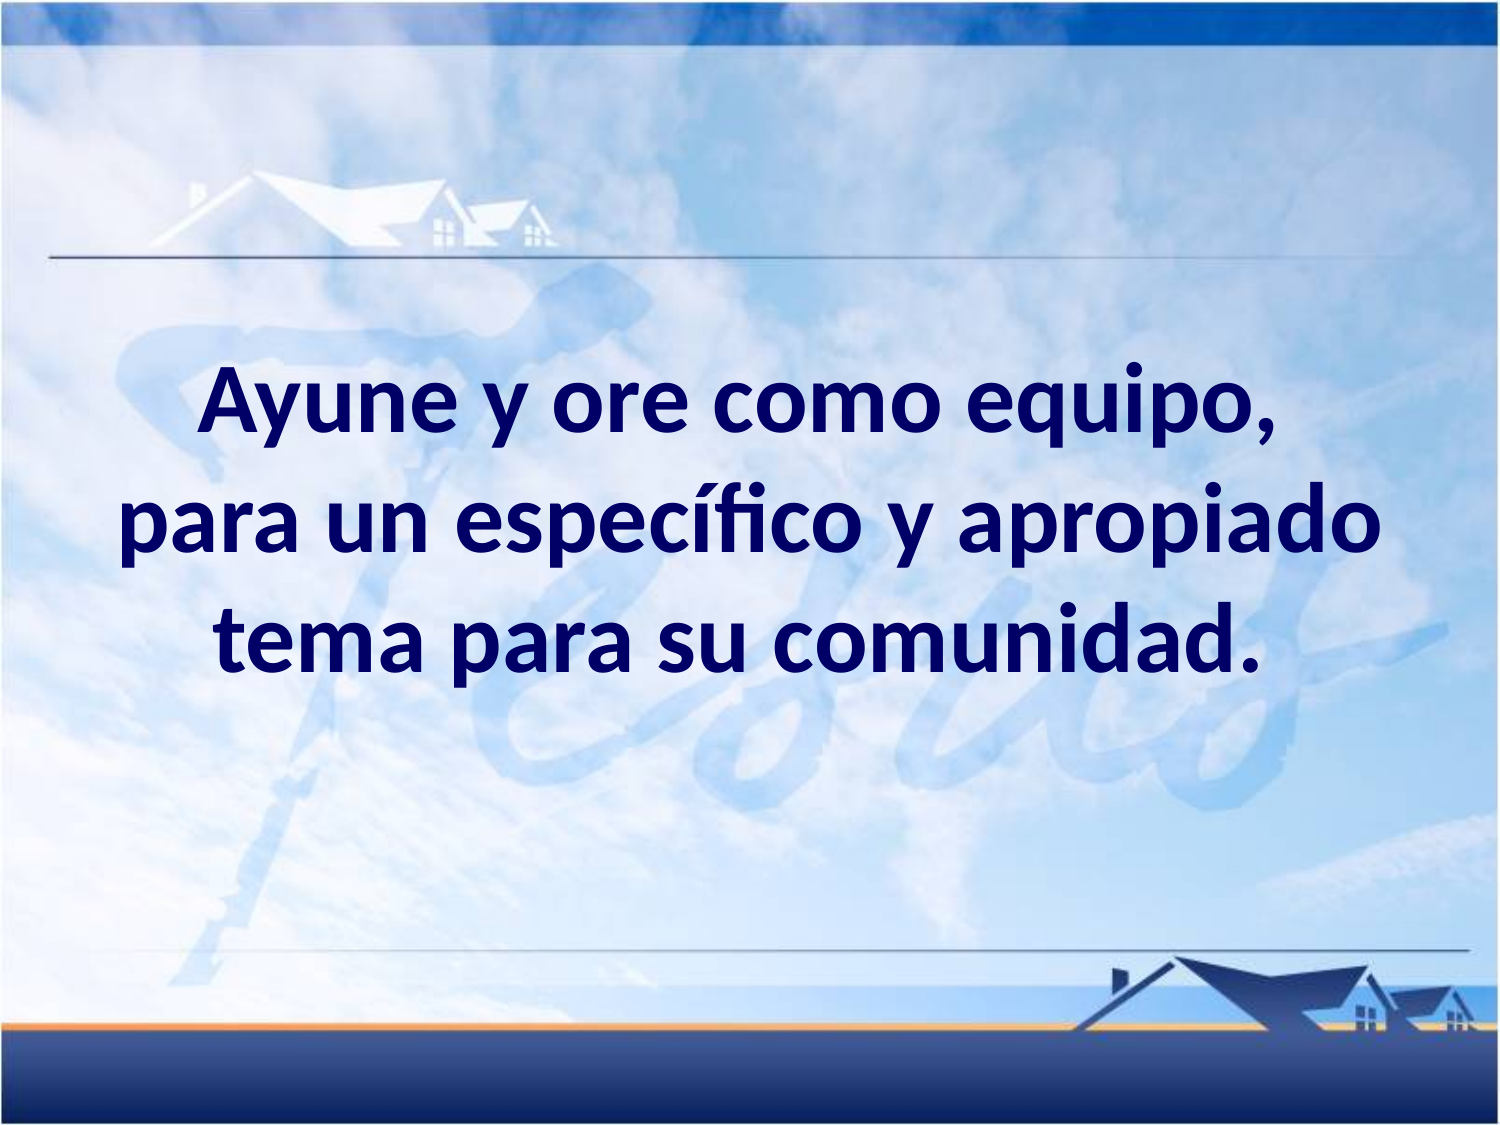

Ayune y ore como equipo,
para un específico y apropiado tema para su comunidad.